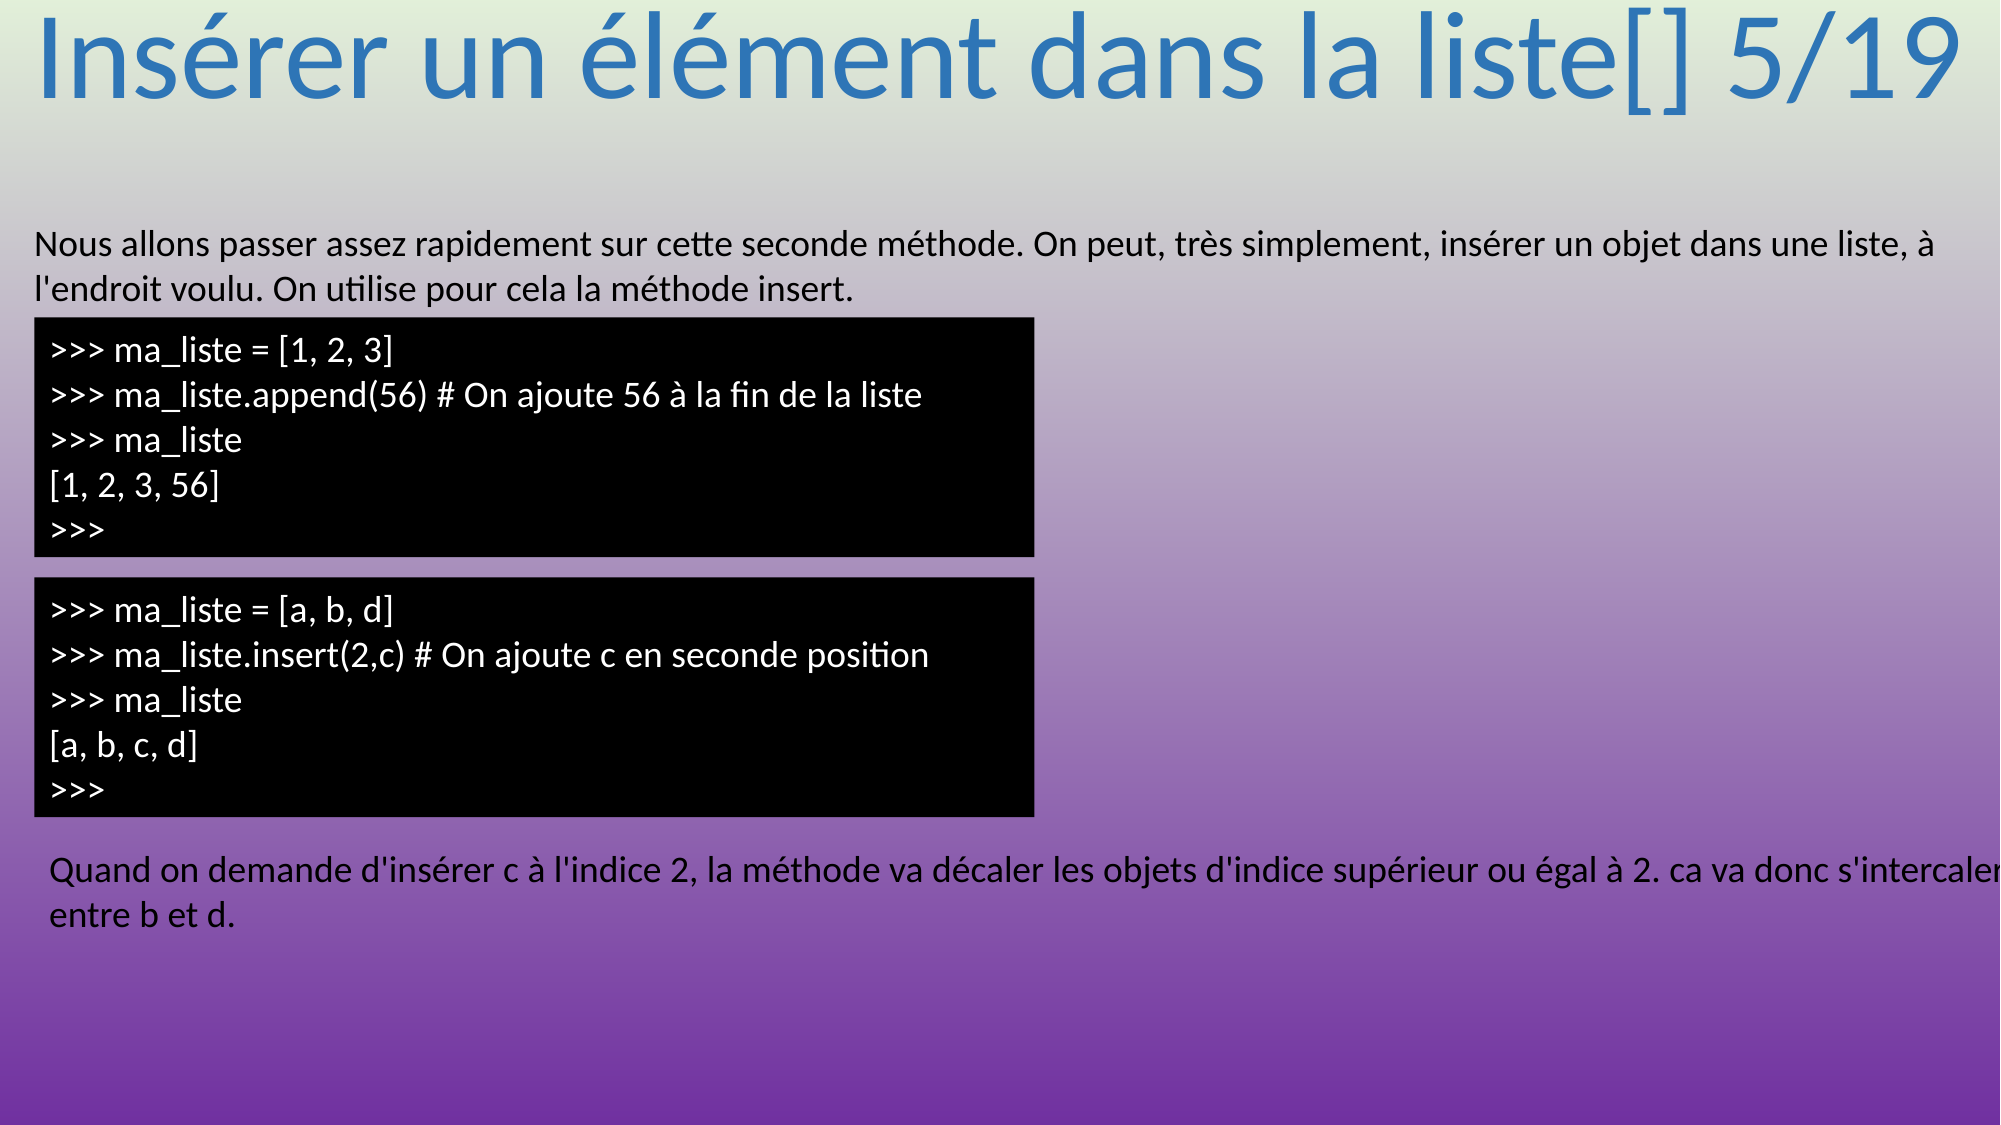

# Insérer un élément dans la liste[] 5/19

Nous allons passer assez rapidement sur cette seconde méthode. On peut, très simplement, insérer un objet dans une liste, à
l'endroit voulu. On utilise pour cela la méthode insert.
>>> ma_liste = [1, 2, 3]
>>> ma_liste.append(56) # On ajoute 56 à la fin de la liste
>>> ma_liste
[1, 2, 3, 56]
>>>
>>> ma_liste = [a, b, d]
>>> ma_liste.insert(2,c) # On ajoute c en seconde position
>>> ma_liste
[a, b, c, d]
>>>
Quand on demande d'insérer c à l'indice 2, la méthode va décaler les objets d'indice supérieur ou égal à 2. ca va donc s'intercaler entre b et d.

170